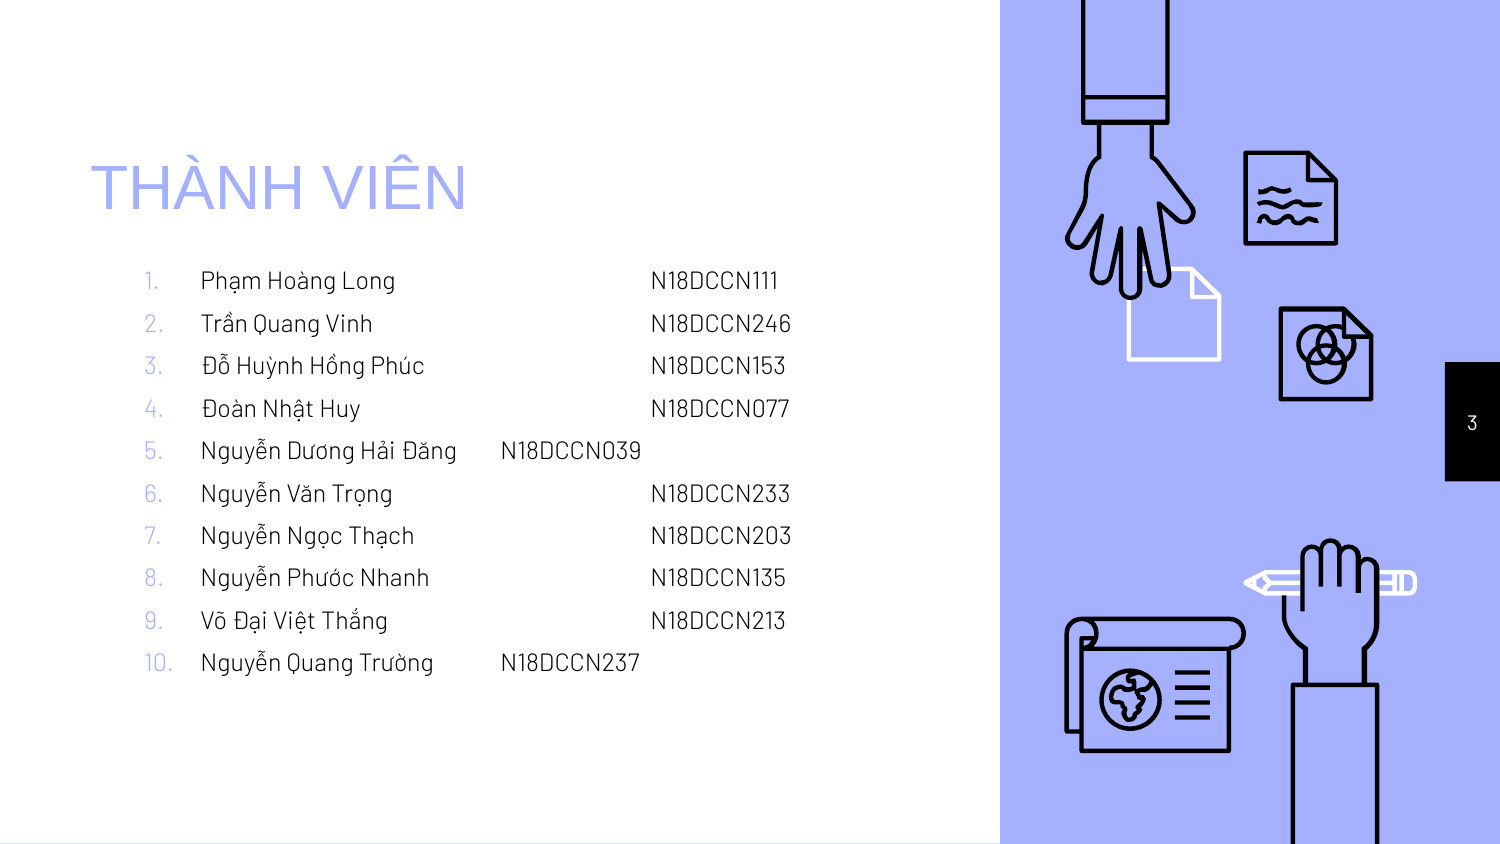

# THÀNH VIÊN
Phạm Hoàng Long		N18DCCN111
Trần Quang Vinh		N18DCCN246
Đỗ Huỳnh Hồng Phúc		N18DCCN153
Đoàn Nhật Huy		N18DCCN077
Nguyễn Dương Hải Đăng	N18DCCN039
Nguyễn Văn Trọng		N18DCCN233
Nguyễn Ngọc Thạch		N18DCCN203
Nguyễn Phước Nhanh		N18DCCN135
Võ Đại Việt Thắng 		N18DCCN213
Nguyễn Quang Trường	N18DCCN237
3